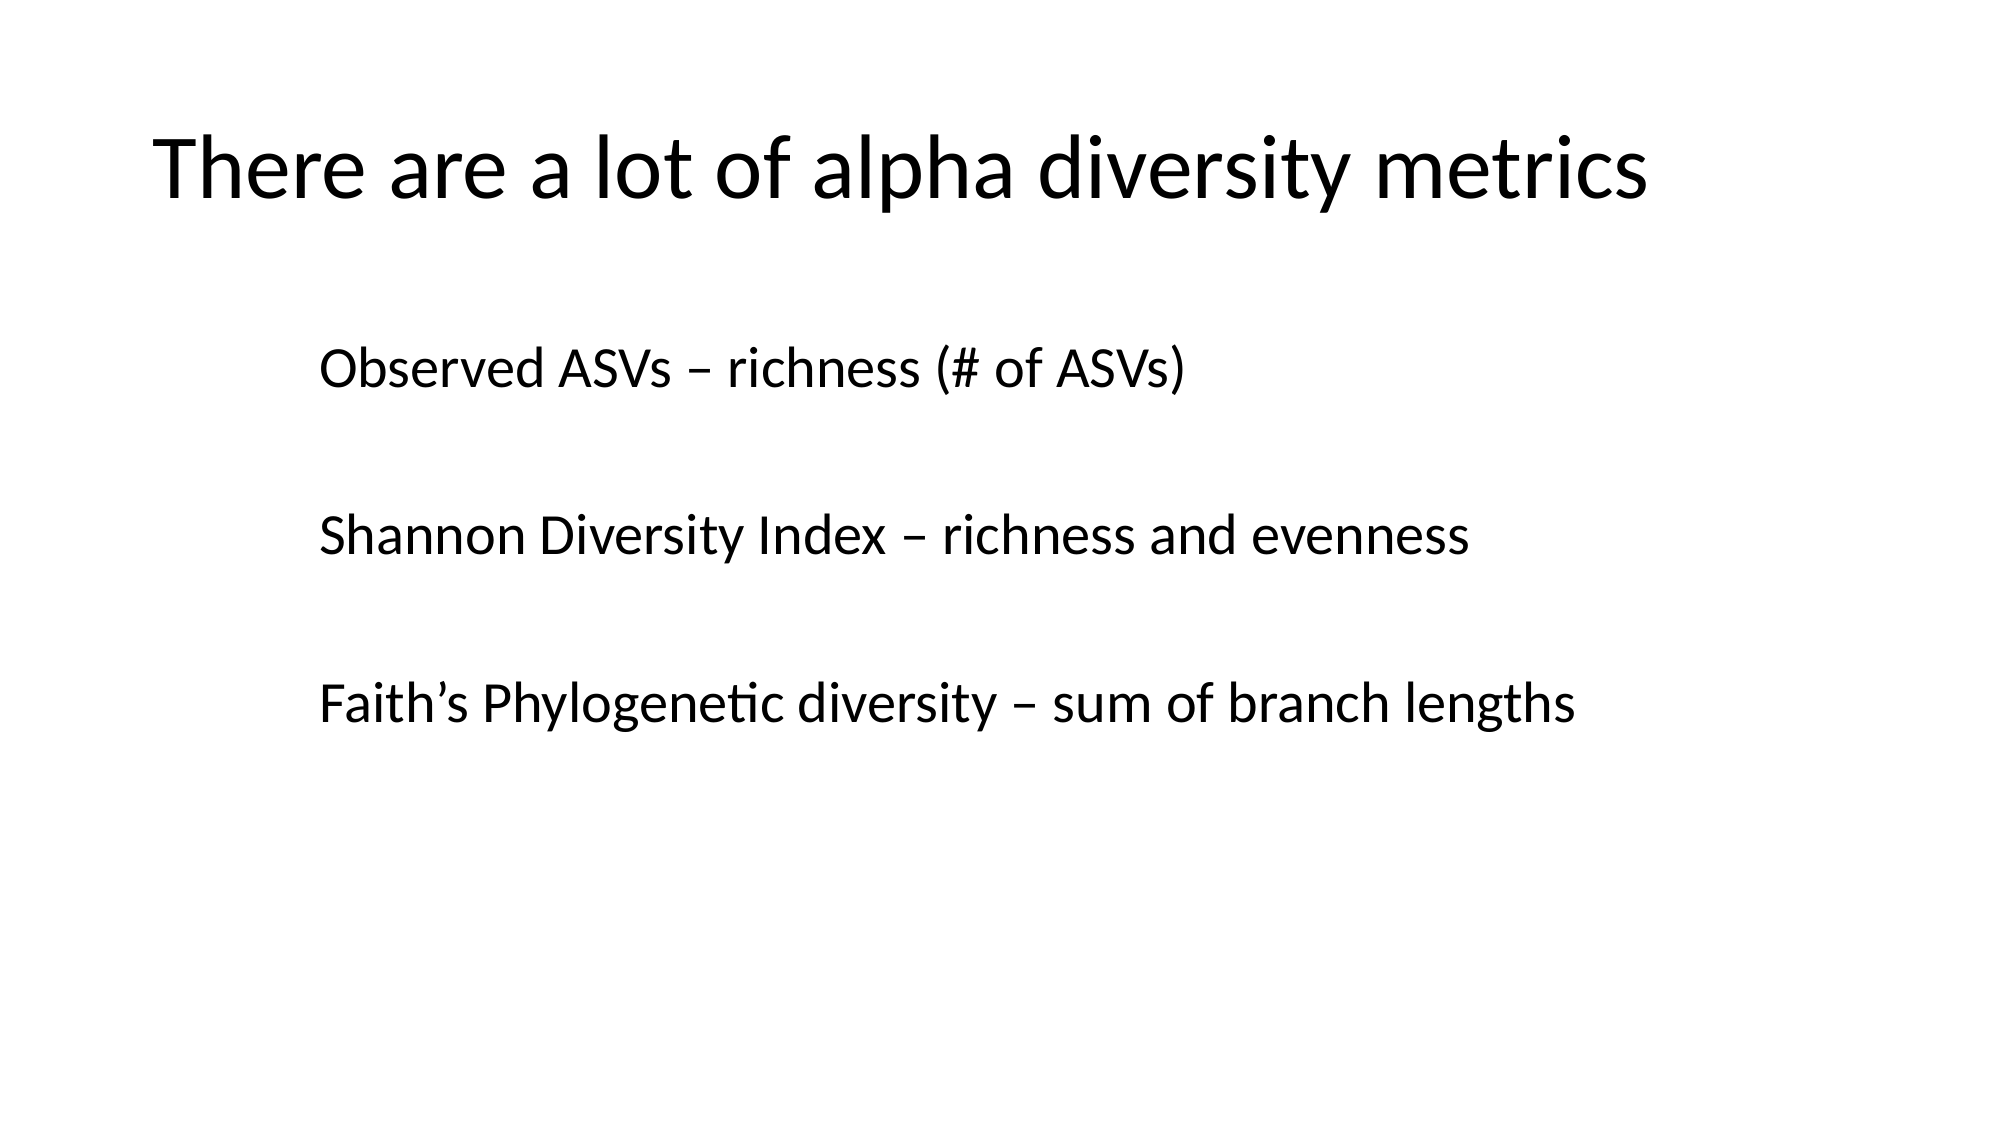

# There are a lot of alpha diversity metrics
Observed ASVs – richness (# of ASVs)

Shannon Diversity Index – richness and evenness

Faith’s Phylogenetic diversity – sum of branch lengths